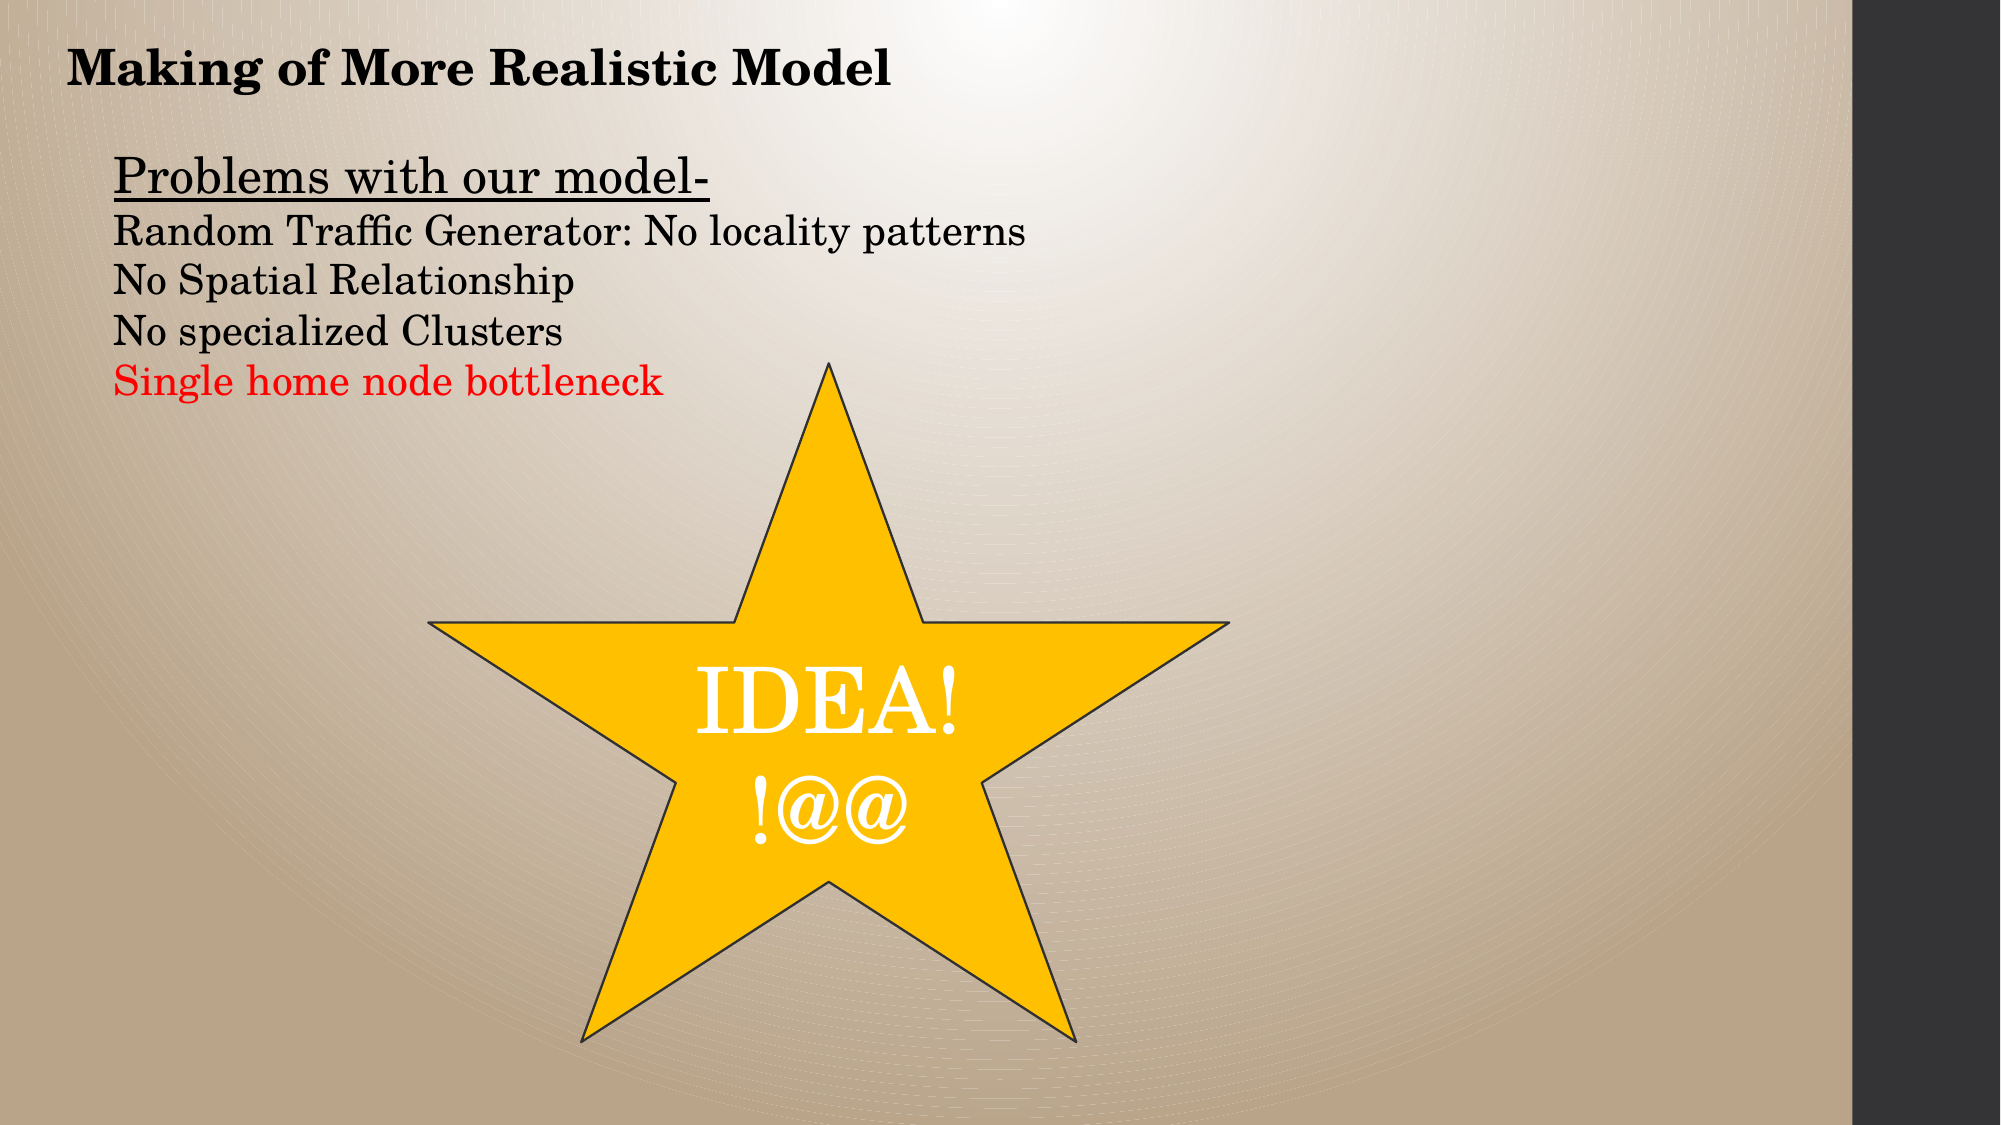

Making of More Realistic Model
Problems with our model-
Random Traffic Generator: No locality patterns
No Spatial Relationship
No specialized Clusters
Single home node bottleneck
IDEA!!@@